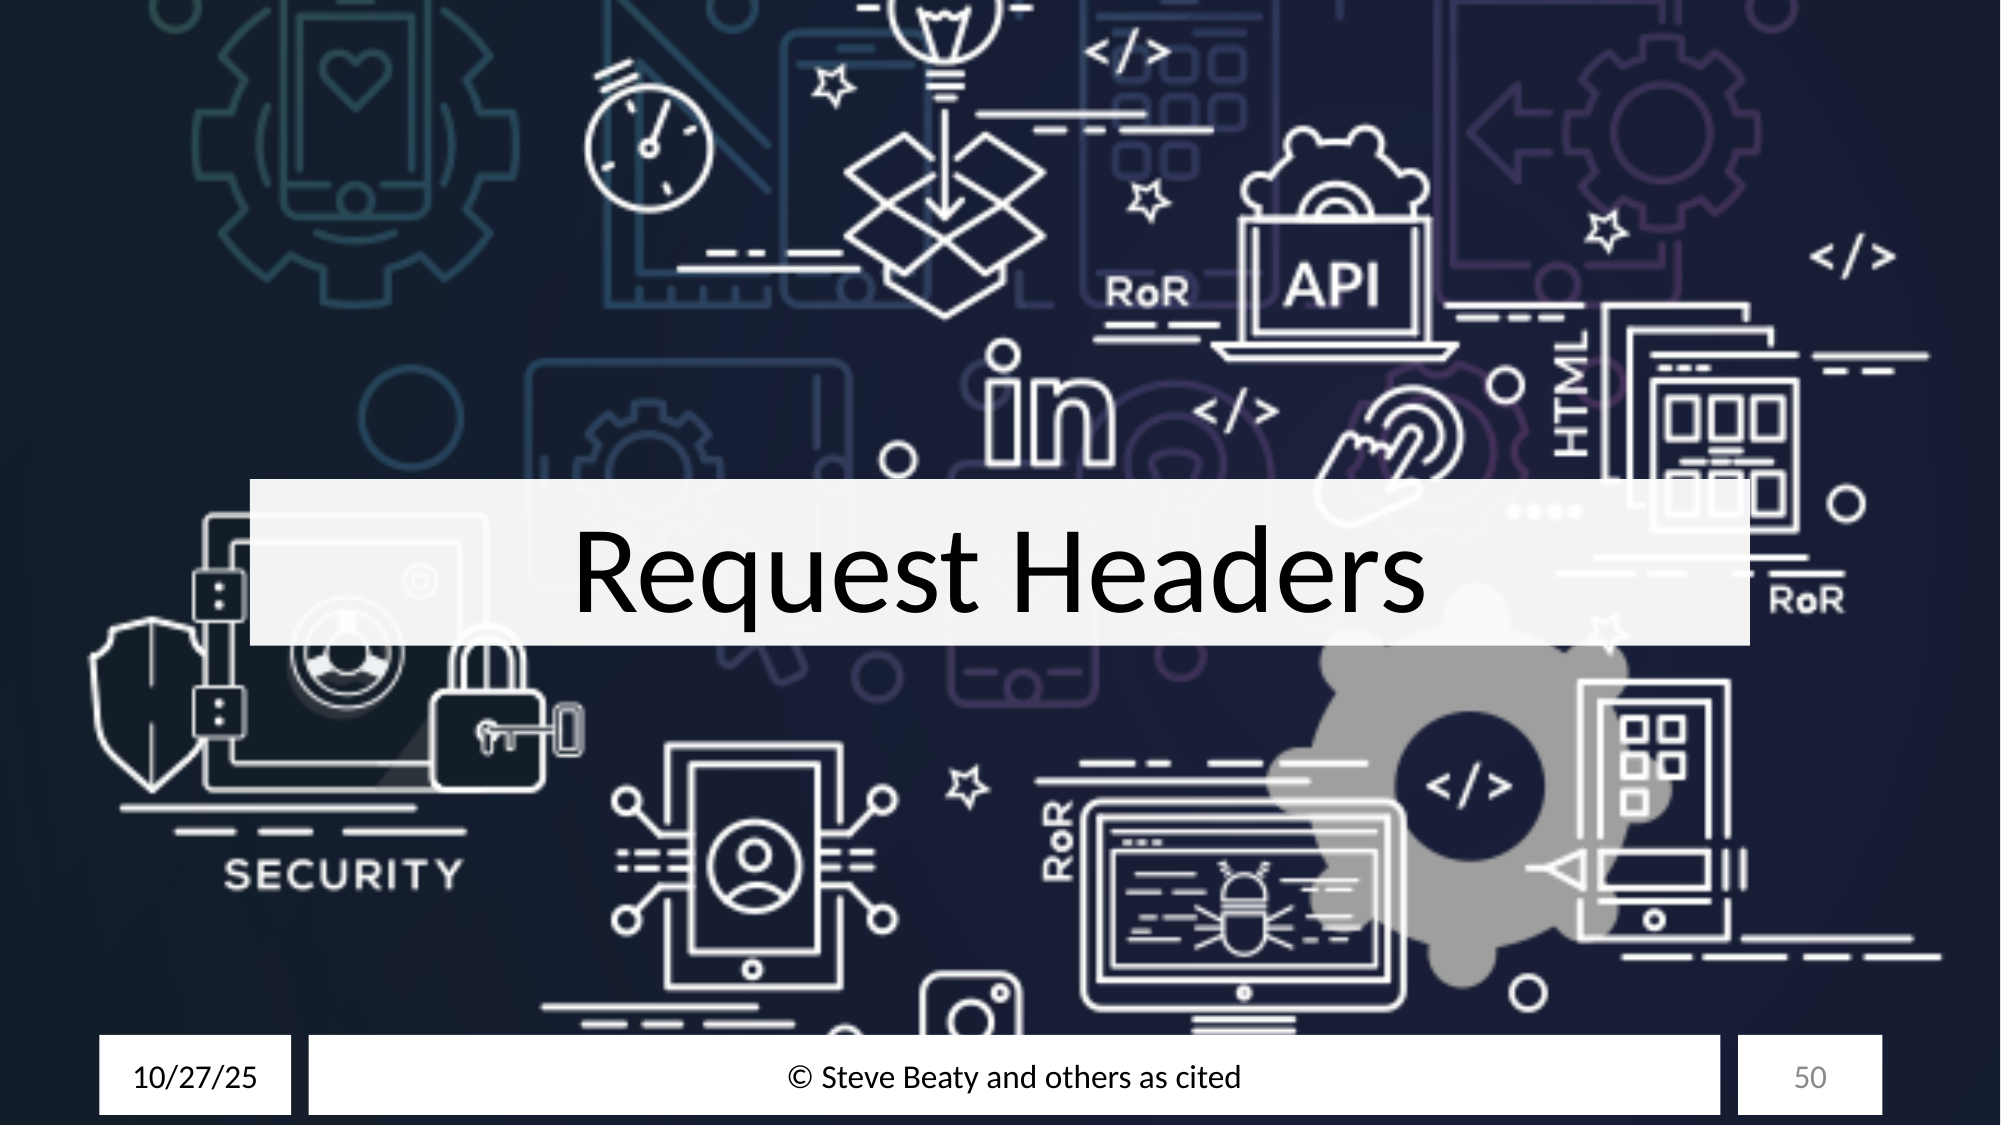

# Request Headers
10/27/25
© Steve Beaty and others as cited
50